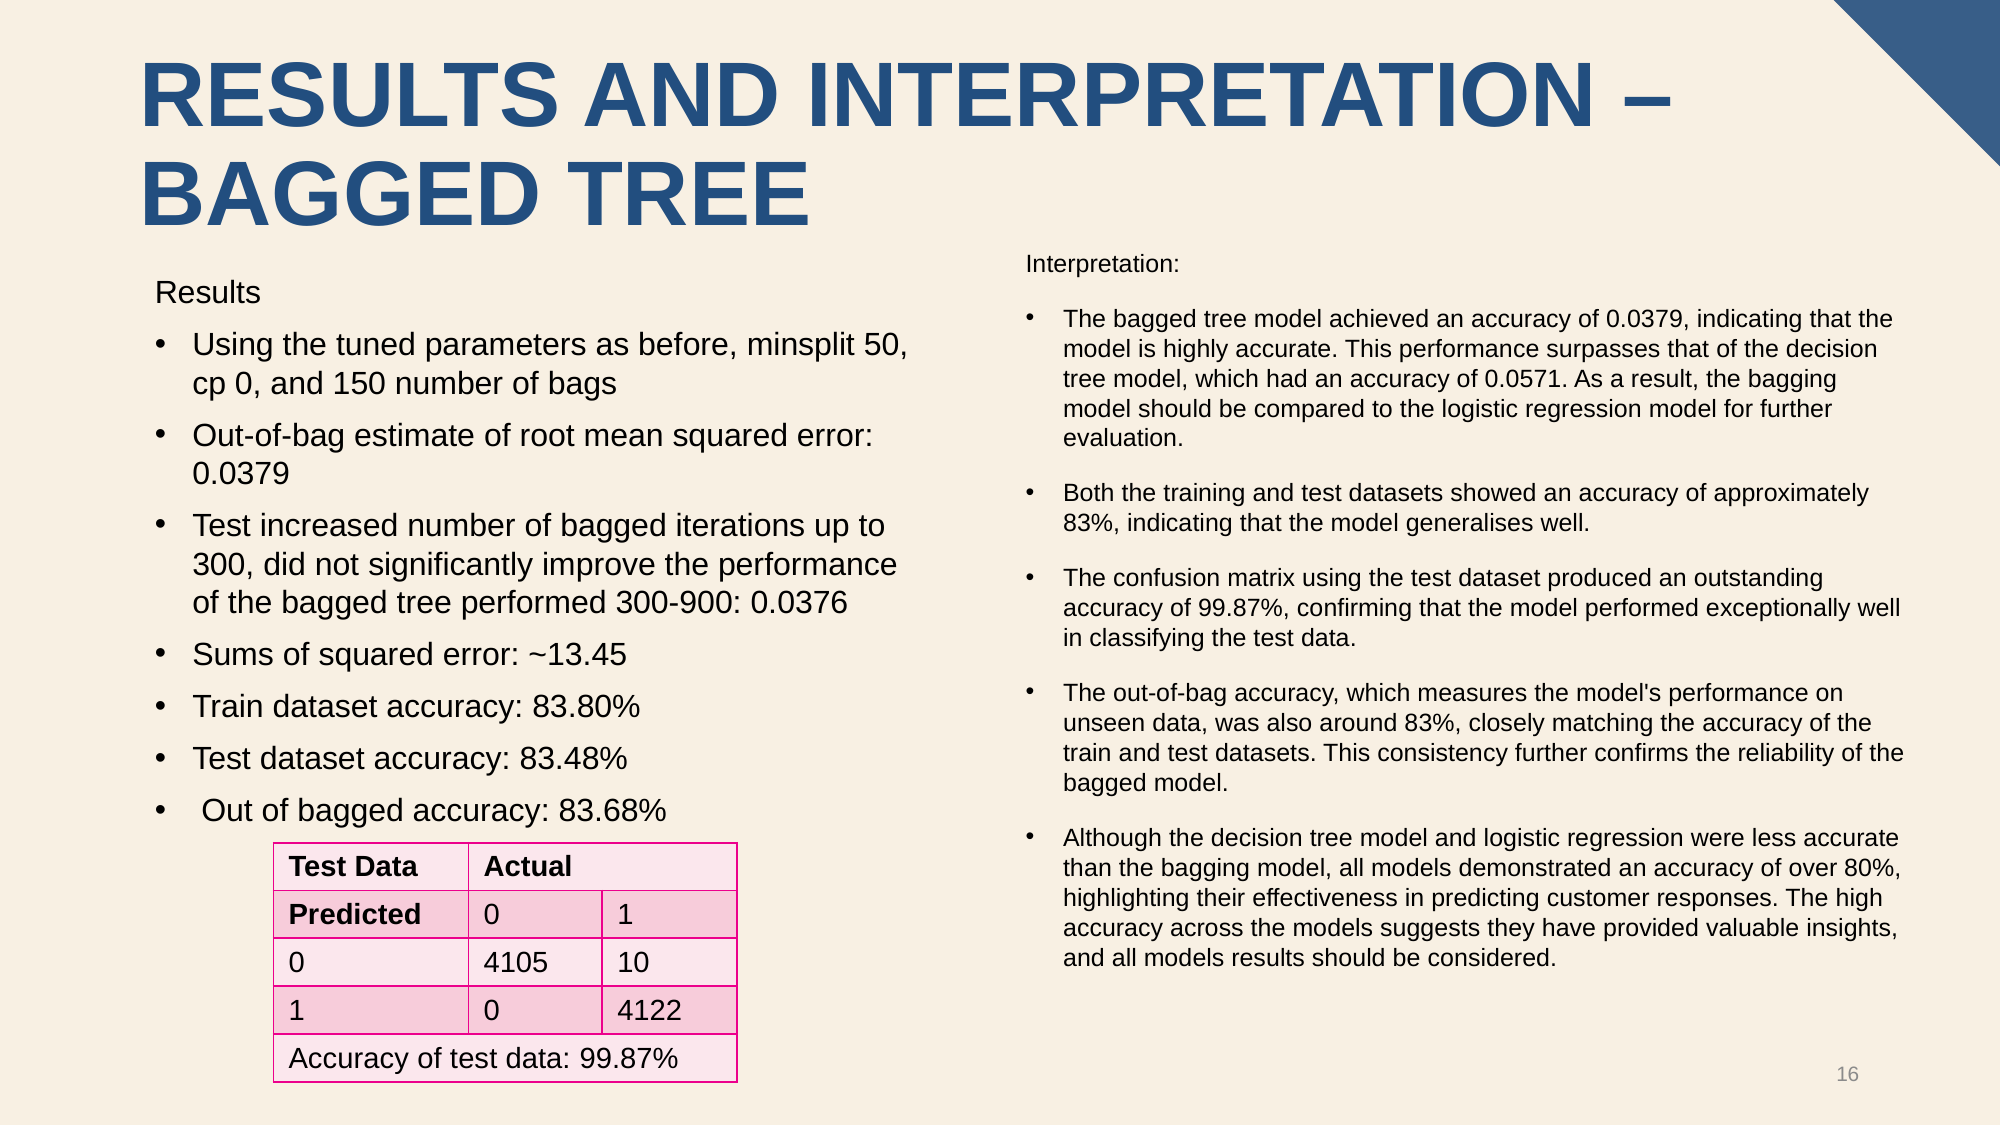

# Results and Interpretation – Bagged tree
Interpretation:
The bagged tree model achieved an accuracy of 0.0379, indicating that the model is highly accurate. This performance surpasses that of the decision tree model, which had an accuracy of 0.0571. As a result, the bagging model should be compared to the logistic regression model for further evaluation.
Both the training and test datasets showed an accuracy of approximately 83%, indicating that the model generalises well.
The confusion matrix using the test dataset produced an outstanding accuracy of 99.87%, confirming that the model performed exceptionally well in classifying the test data.
The out-of-bag accuracy, which measures the model's performance on unseen data, was also around 83%, closely matching the accuracy of the train and test datasets. This consistency further confirms the reliability of the bagged model.
Although the decision tree model and logistic regression were less accurate than the bagging model, all models demonstrated an accuracy of over 80%, highlighting their effectiveness in predicting customer responses. The high accuracy across the models suggests they have provided valuable insights, and all models results should be considered.
Results
Using the tuned parameters as before, minsplit 50, cp 0, and 150 number of bags
Out-of-bag estimate of root mean squared error: 0.0379
Test increased number of bagged iterations up to 300, did not significantly improve the performance of the bagged tree performed 300-900: 0.0376
Sums of squared error: ~13.45
Train dataset accuracy: 83.80%
Test dataset accuracy: 83.48%
 Out of bagged accuracy: 83.68%

| Test Data | Actual |  |
| --- | --- | --- |
| Predicted | 0 | 1 |
| 0 | 4105 | 10 |
| 1 | 0 | 4122 |
| Accuracy of test data: 99.87% |  |  |
16